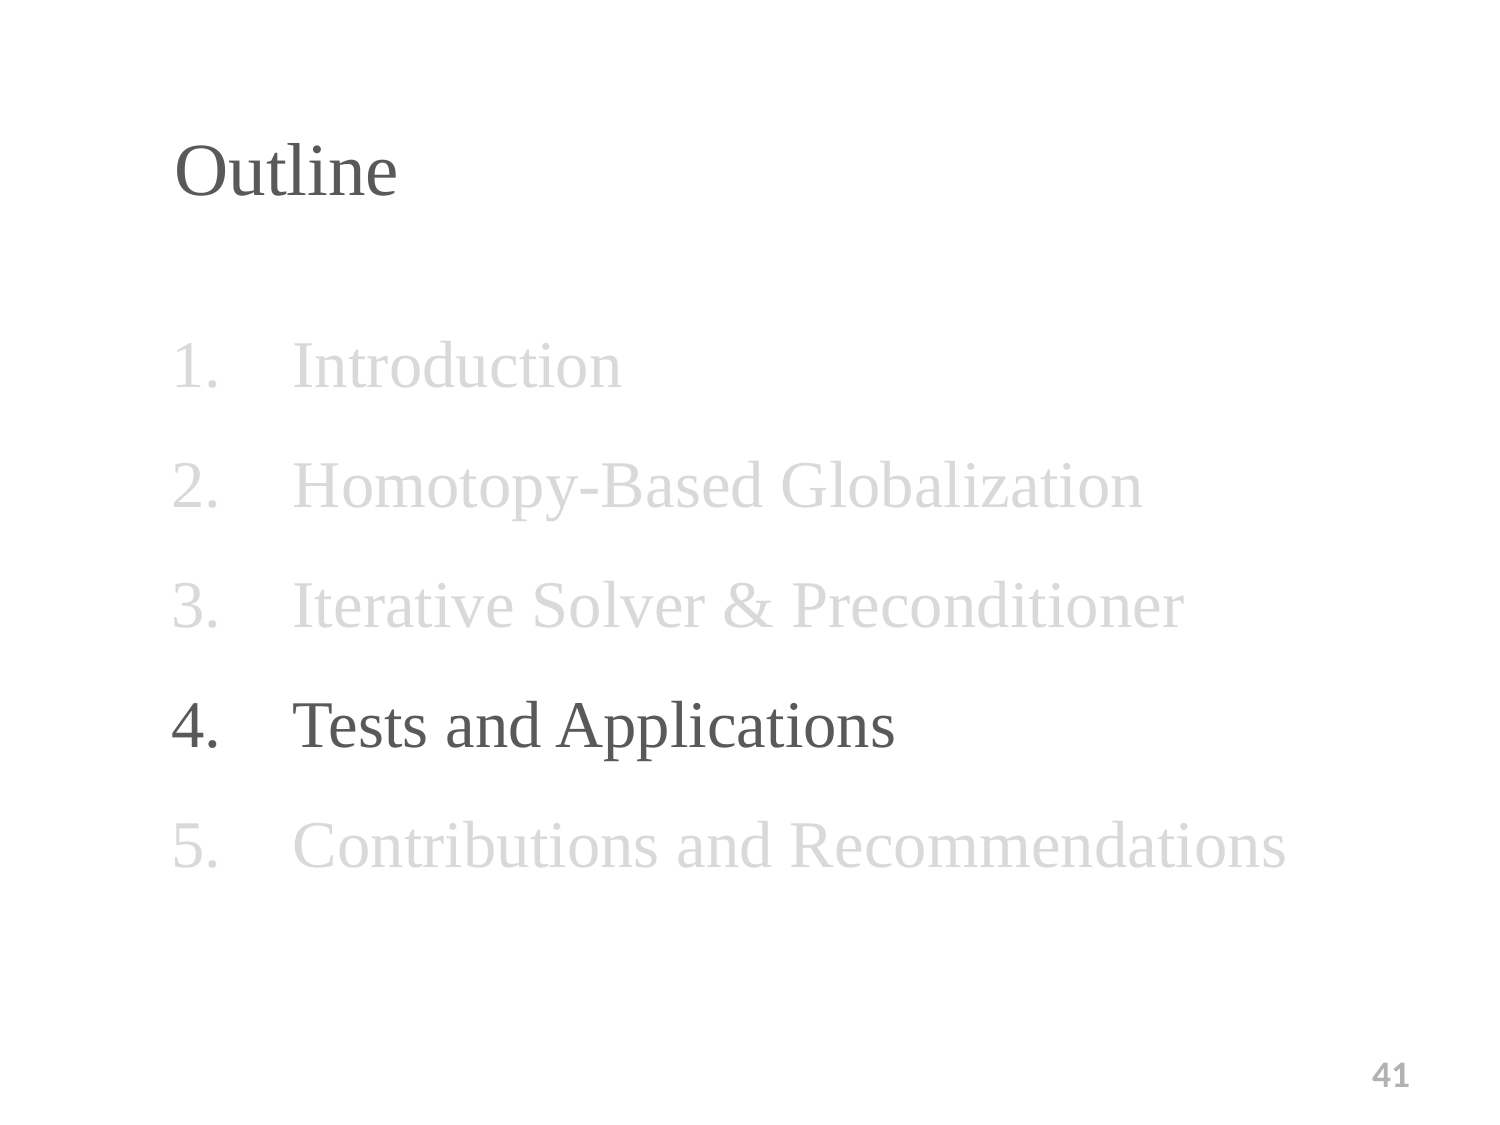

Outline
Introduction
Homotopy-Based Globalization
Iterative Solver & Preconditioner
Tests and Applications
Contributions and Recommendations
41